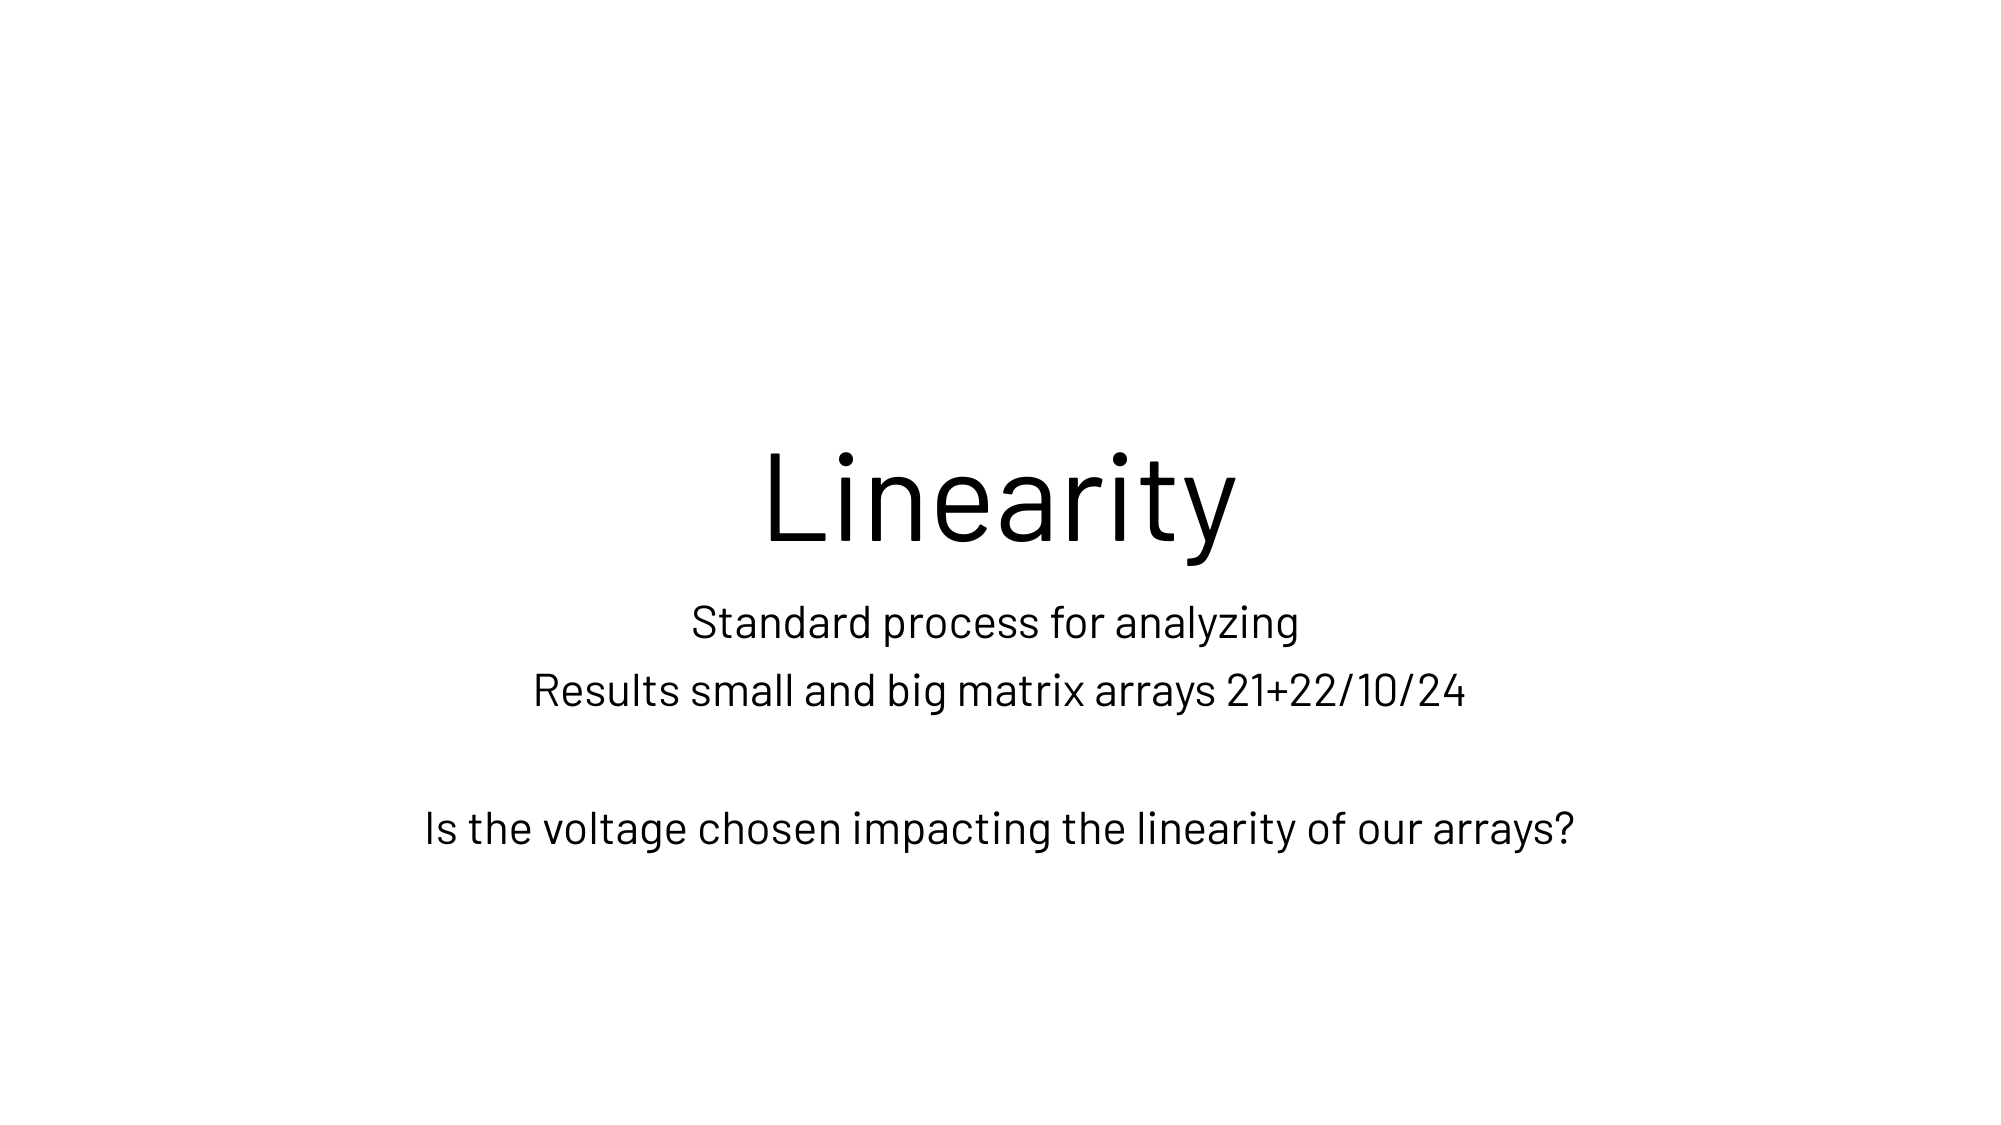

# Linearity
Standard process for analyzing
Results small and big matrix arrays 21+22/10/24

Is the voltage chosen impacting the linearity of our arrays?